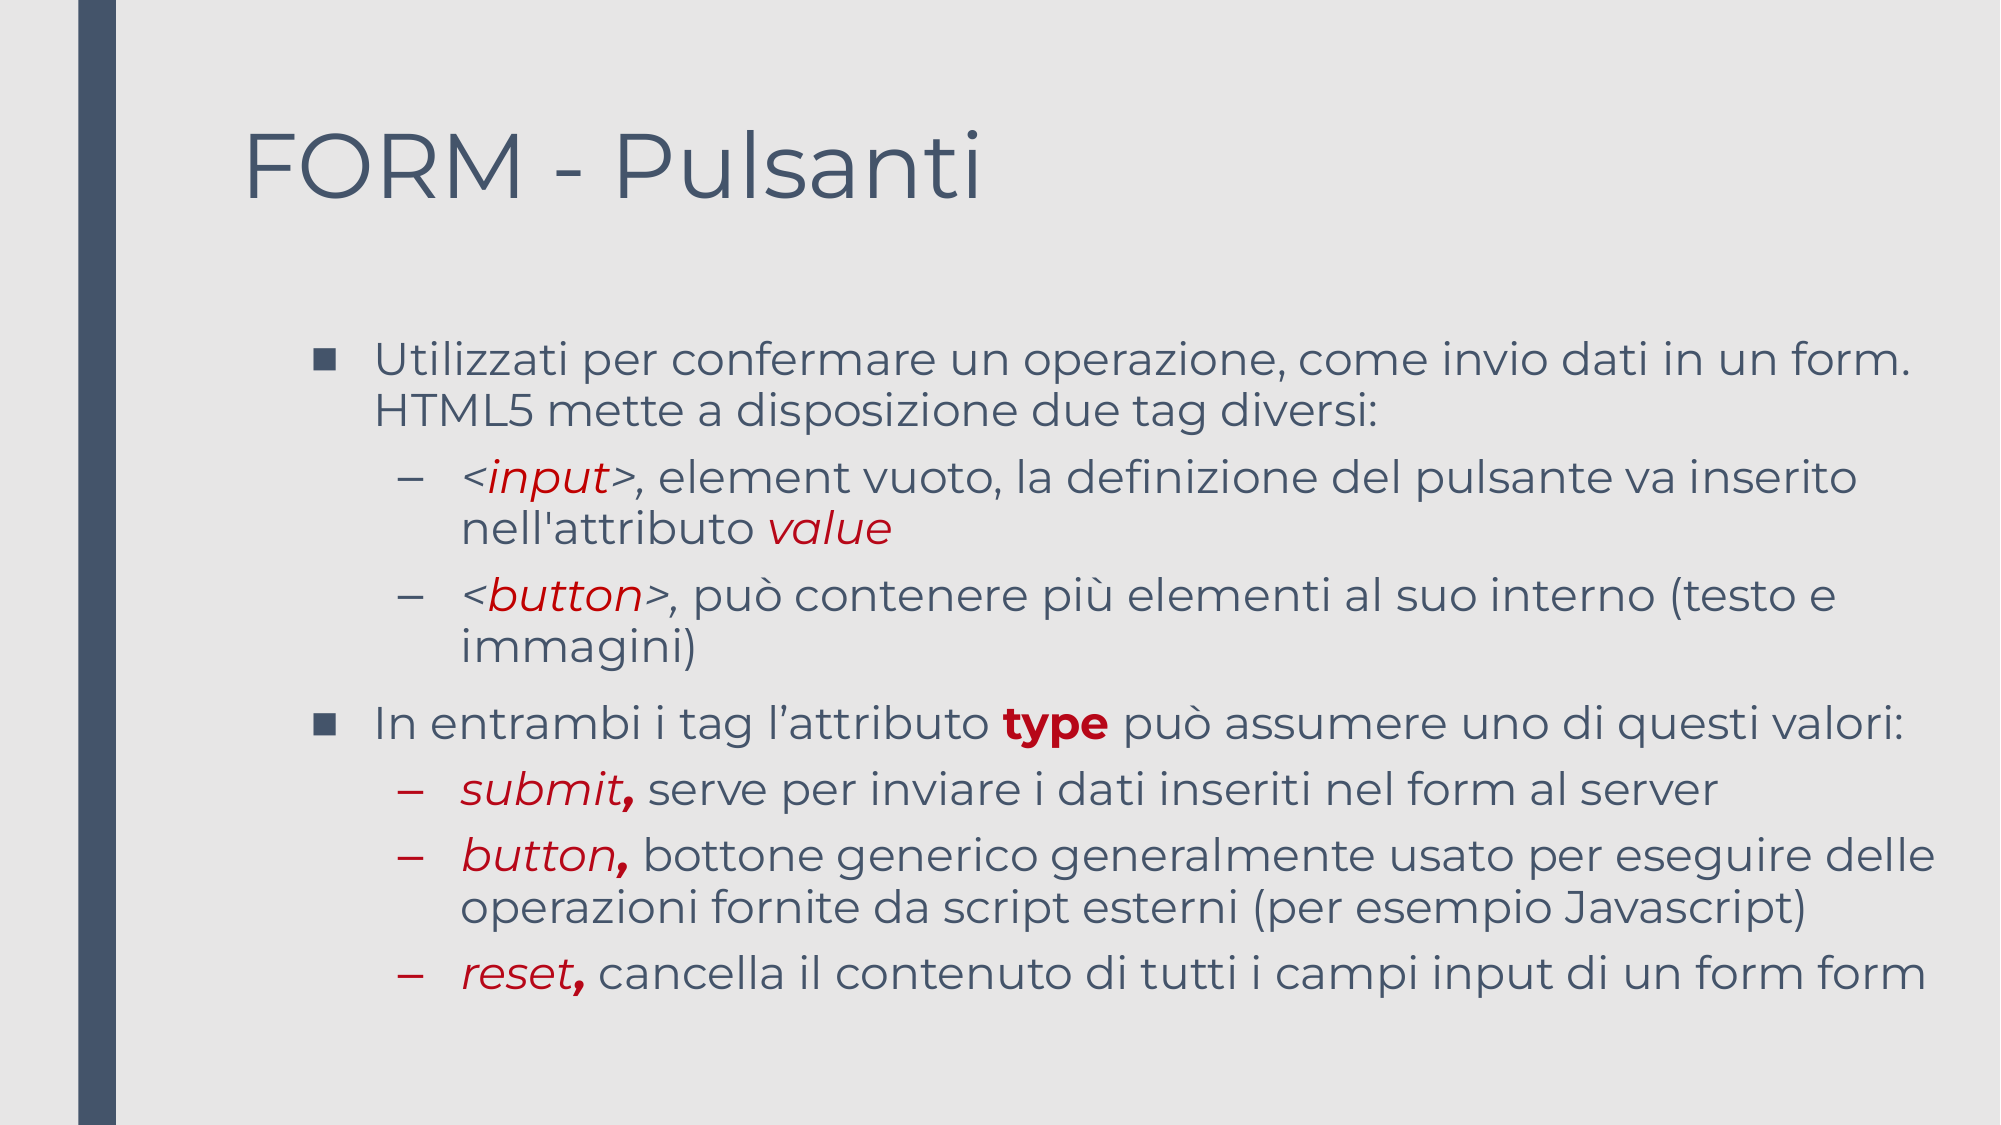

# FORM - Pulsanti
Utilizzati per confermare un operazione, come invio dati in un form. HTML5 mette a disposizione due tag diversi:
<input>, element vuoto, la definizione del pulsante va inserito nell'attributo value
<button>, può contenere più elementi al suo interno (testo e immagini)
In entrambi i tag l’attributo type può assumere uno di questi valori:
submit, serve per inviare i dati inseriti nel form al server
button, bottone generico generalmente usato per eseguire delle operazioni fornite da script esterni (per esempio Javascript)
reset, cancella il contenuto di tutti i campi input di un form form